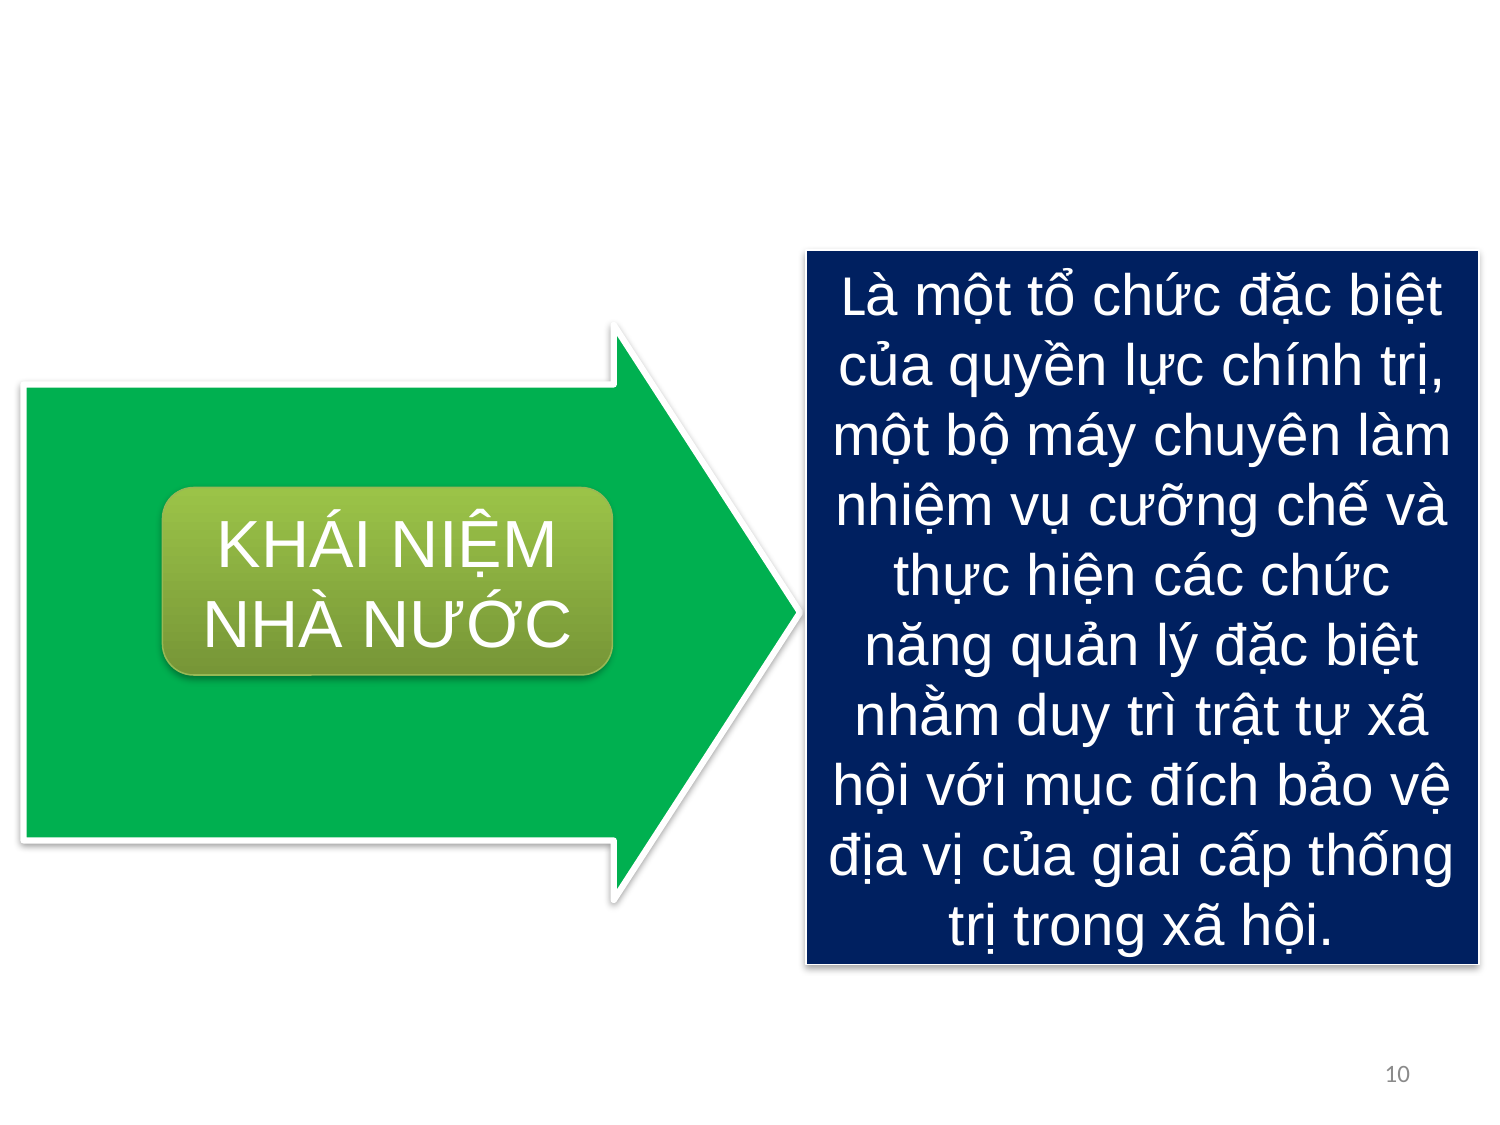

Là một tổ chức đặc biệt của quyền lực chính trị, một bộ máy chuyên làm nhiệm vụ cưỡng chế và thực hiện các chức năng quản lý đặc biệt nhằm duy trì trật tự xã hội với mục đích bảo vệ địa vị của giai cấp thống trị trong xã hội.

KHÁI NIỆM NHÀ NƯỚC
10